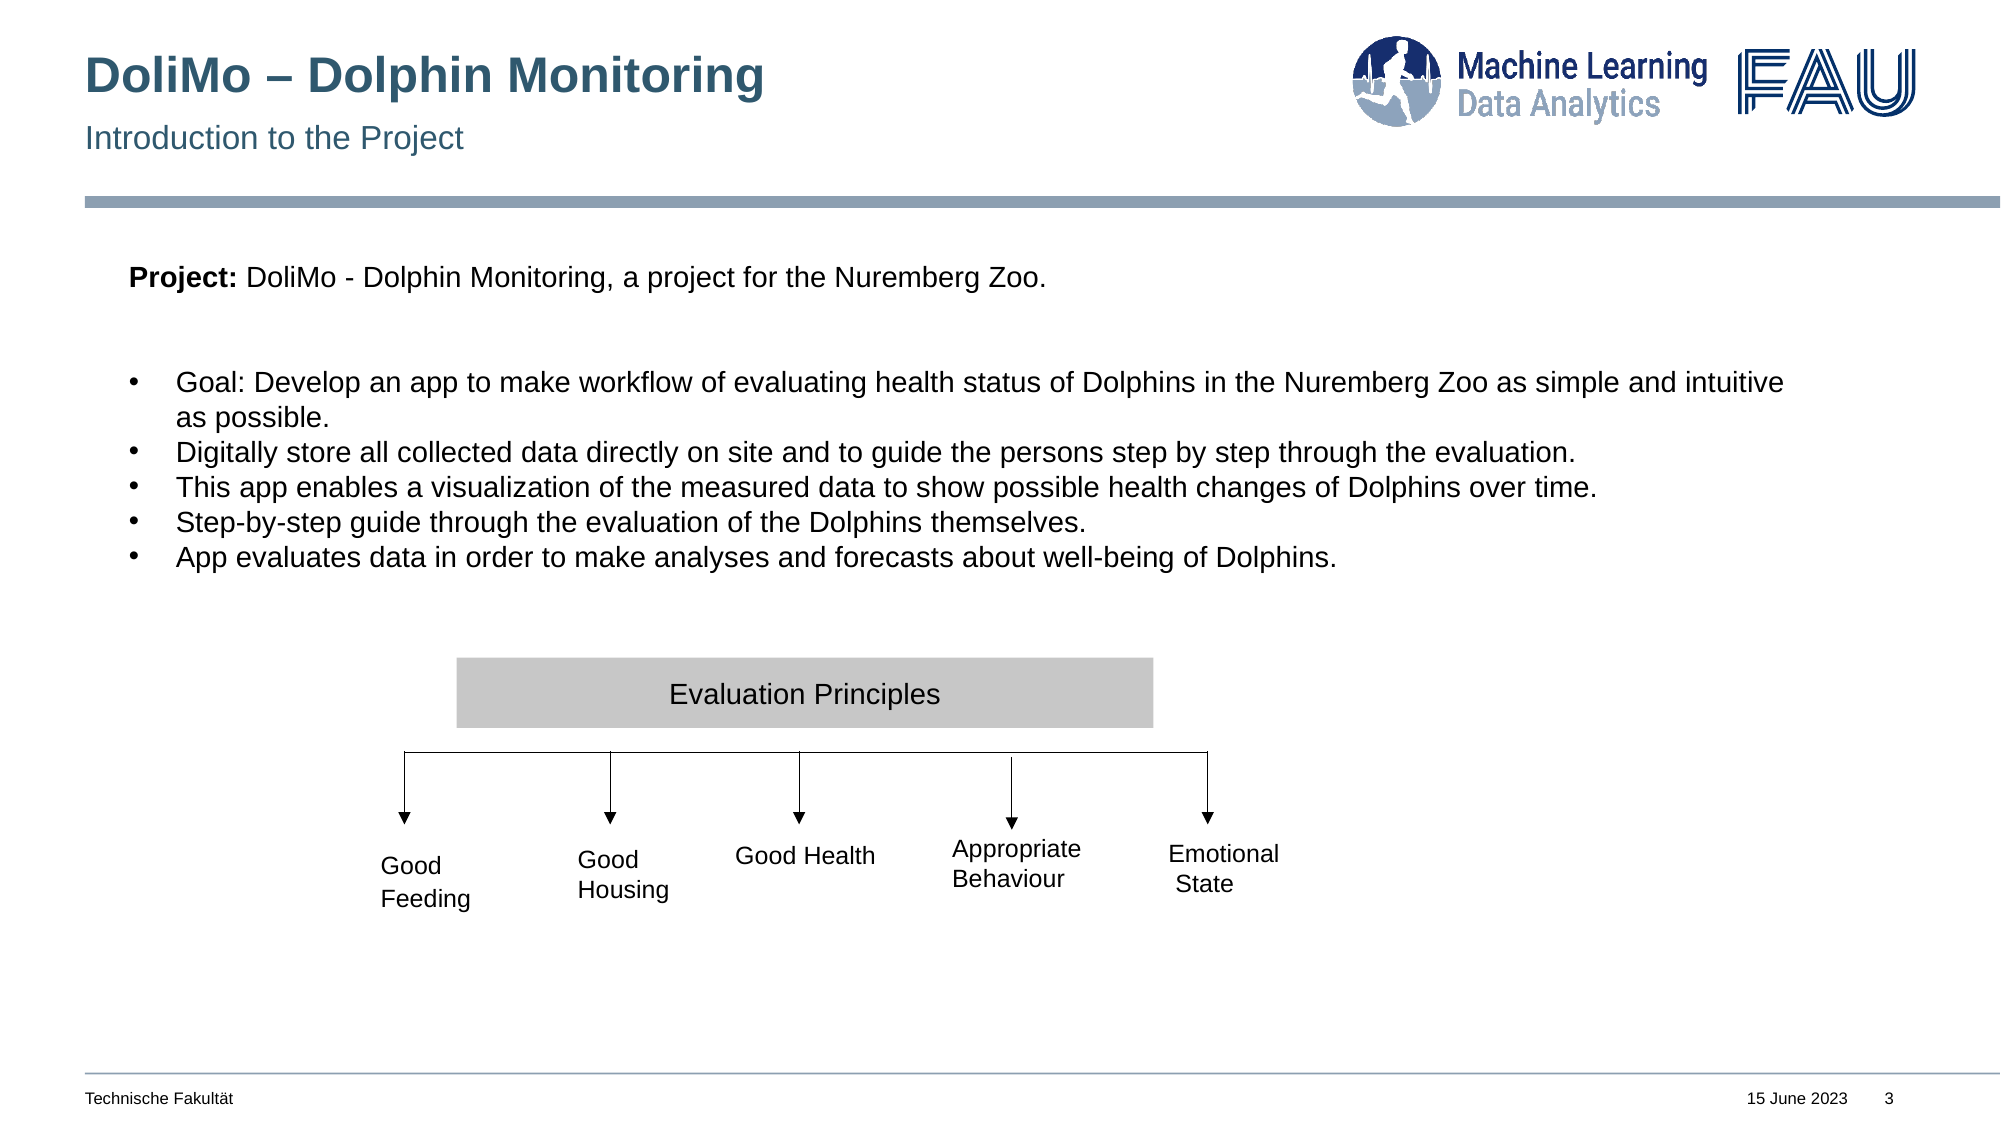

# DoliMo – Dolphin Monitoring
Introduction to the Project
Project: DoliMo - Dolphin Monitoring, a project for the Nuremberg Zoo.

Goal: Develop an app to make workflow of evaluating health status of Dolphins in the Nuremberg Zoo as simple and intuitive as possible.
Digitally store all collected data directly on site and to guide the persons step by step through the evaluation.
This app enables a visualization of the measured data to show possible health changes of Dolphins over time.
Step-by-step guide through the evaluation of the Dolphins themselves.
App evaluates data in order to make analyses and forecasts about well-being of Dolphins.

Evaluation Principles
Appropriate
Behaviour
Good
Feeding
Emotional
 State
Good Health
Good
Housing
Technische Fakultät
15 June 2023
3